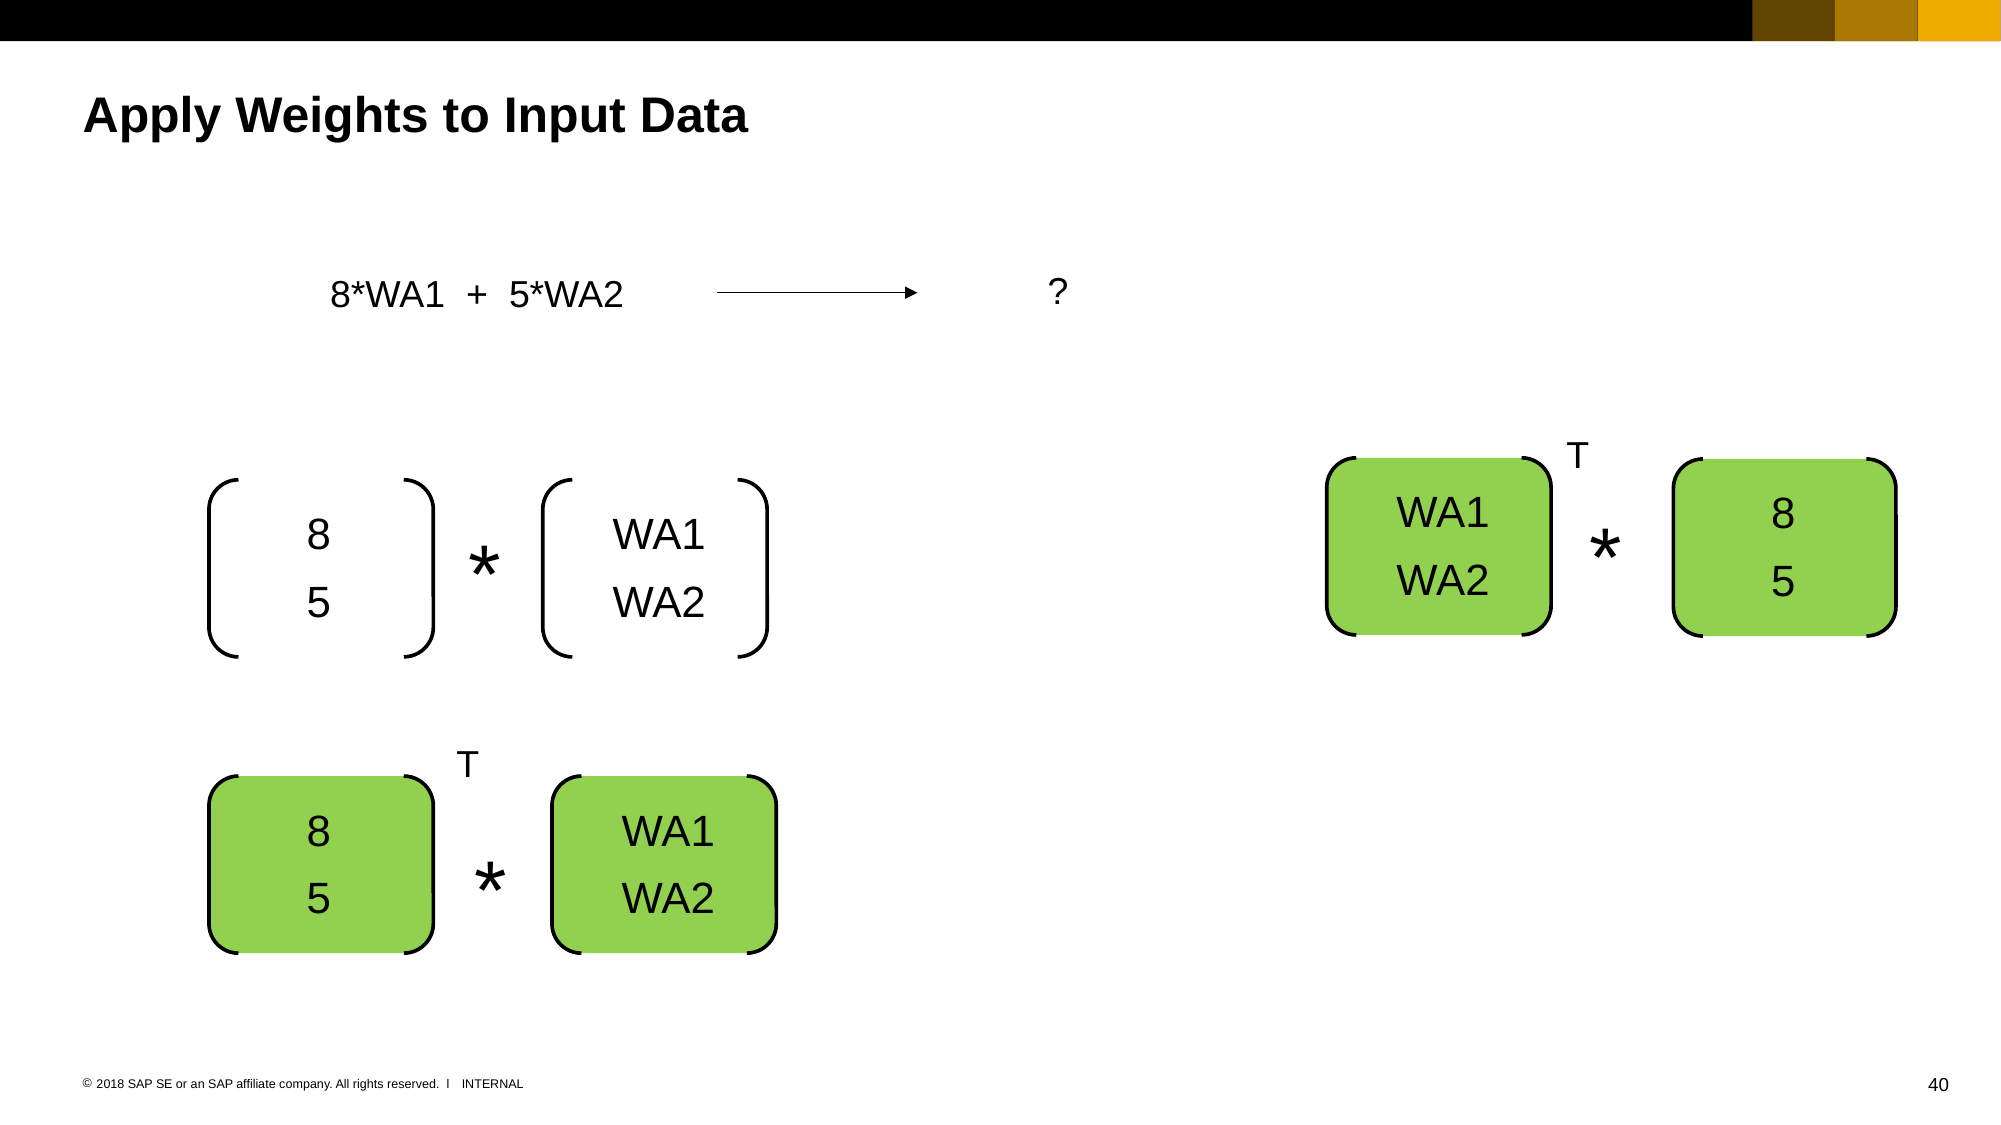

# Apply Weights to Input Data
?
8*WA1  +  5*WA2
T

| WA1 |  |  |
| --- | --- | --- |
| WA2 |  |  |
| 8 |  |  |
| --- | --- | --- |
| 5 |  |  |
| 8 |  |  |
| --- | --- | --- |
| 5 |  |  |
| WA1 |  |  |
| --- | --- | --- |
| WA2 |  |  |
*
*
T

| 8 |  |  |
| --- | --- | --- |
| 5 |  |  |
| WA1 |  |  |
| --- | --- | --- |
| WA2 |  |  |
*